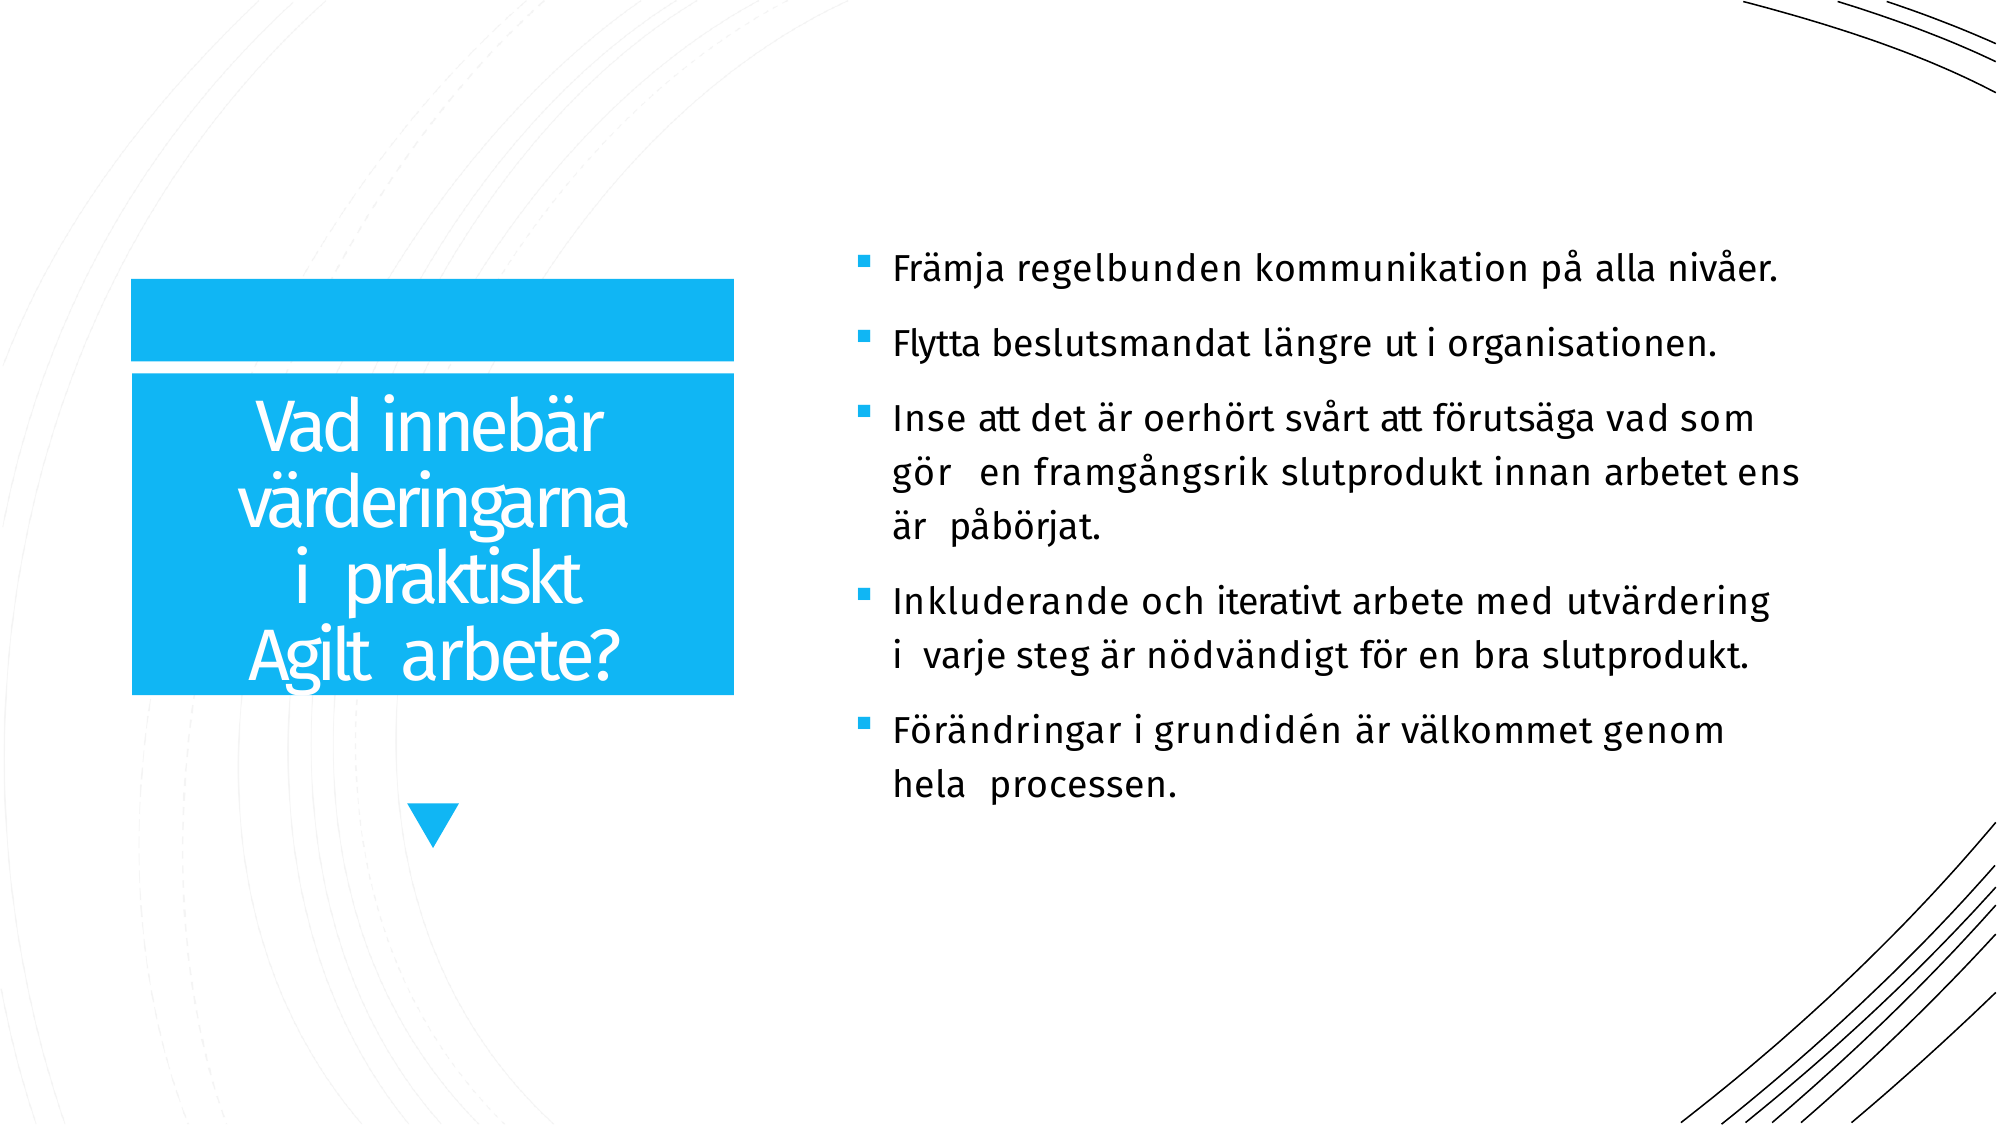

Främja regelbunden kommunikation på alla nivåer.
Flytta beslutsmandat längre ut i organisationen.
Inse att det är oerhört svårt att förutsäga vad som gör  en framgångsrik slutprodukt innan arbetet ens är  påbörjat.
Inkluderande och iterativt arbete med utvärdering i  varje steg är nödvändigt för en bra slutprodukt.
Förändringar i grundidén är välkommet genom hela  processen.

Vad innebär  värderingarna i  praktiskt Agilt  arbete?